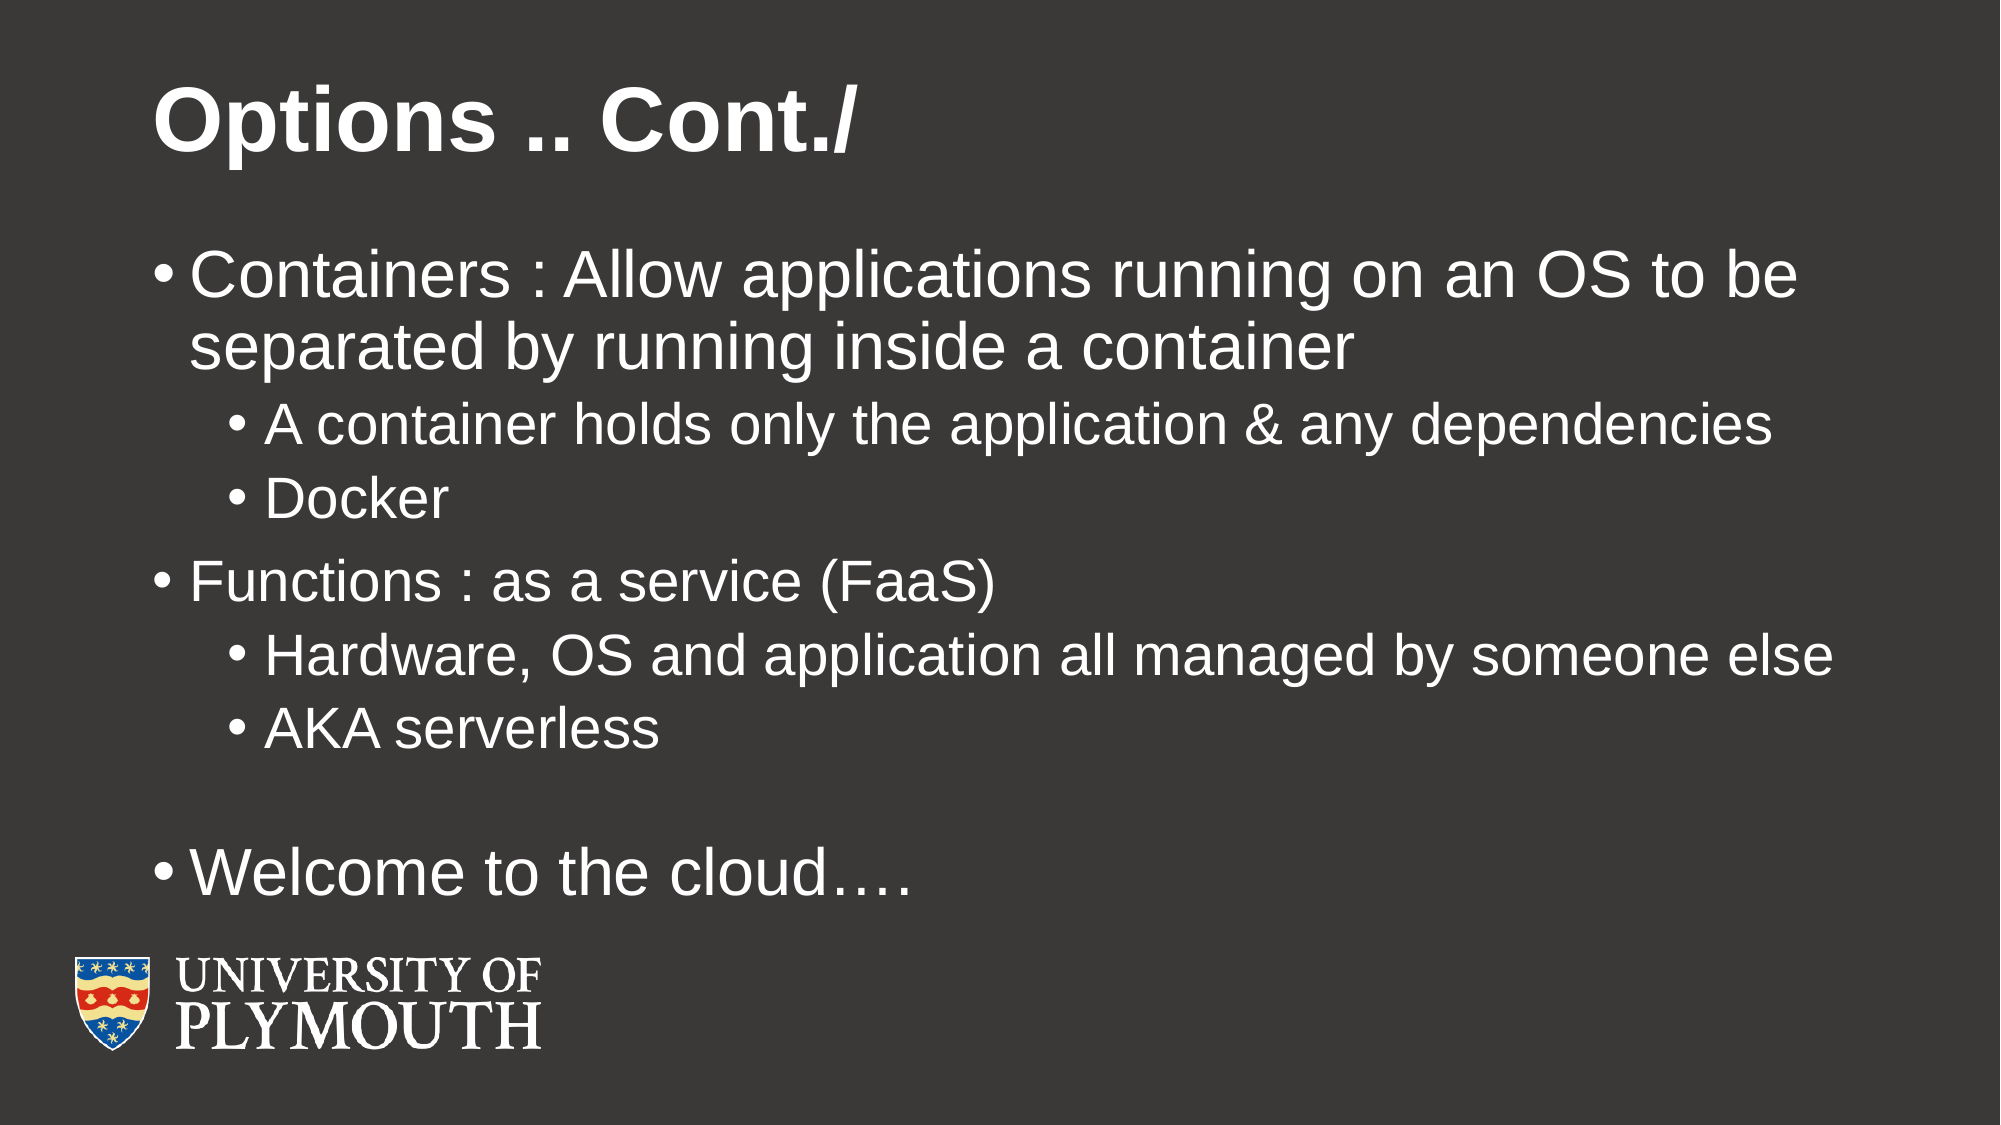

# Options .. Cont./
Containers : Allow applications running on an OS to be separated by running inside a container
A container holds only the application & any dependencies
Docker
Functions : as a service (FaaS)
Hardware, OS and application all managed by someone else
AKA serverless

Welcome to the cloud….